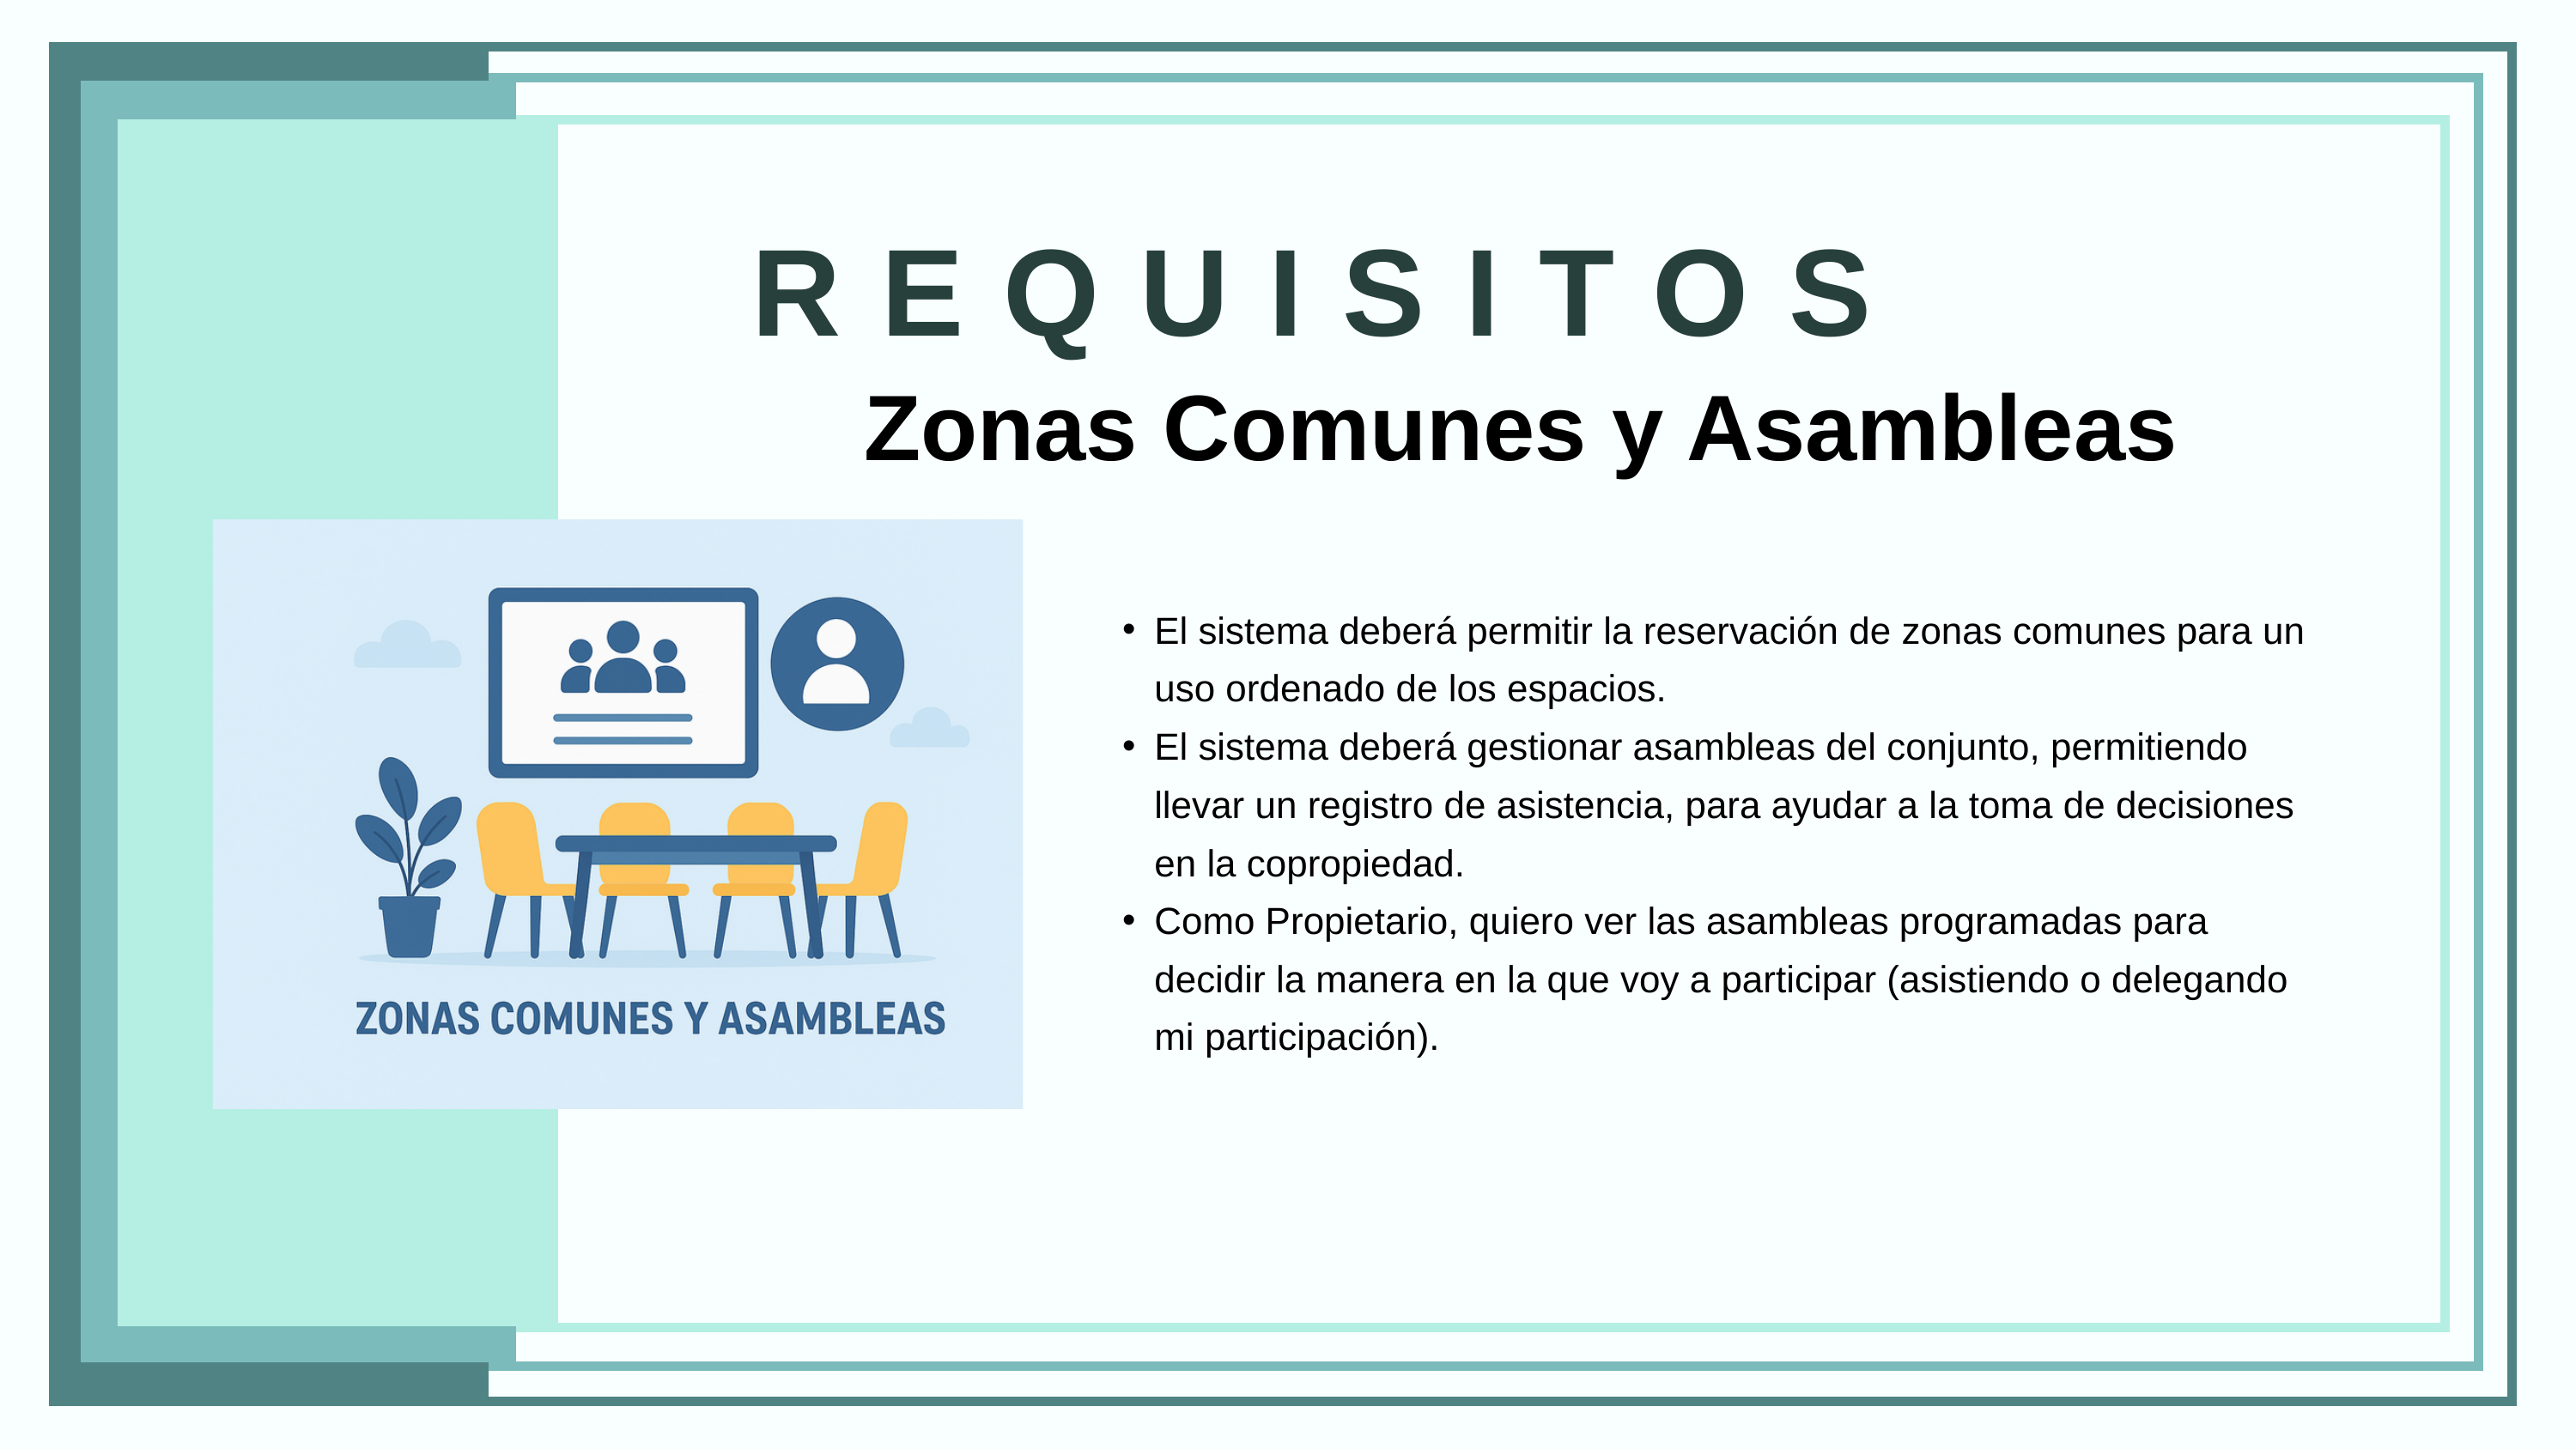

REQUISITOS
Zonas Comunes y Asambleas

El sistema deberá permitir la reservación de zonas comunes para un uso ordenado de los espacios.
El sistema deberá gestionar asambleas del conjunto, permitiendo llevar un registro de asistencia, para ayudar a la toma de decisiones en la copropiedad.
Como Propietario, quiero ver las asambleas programadas para decidir la manera en la que voy a participar (asistiendo o delegando mi participación).